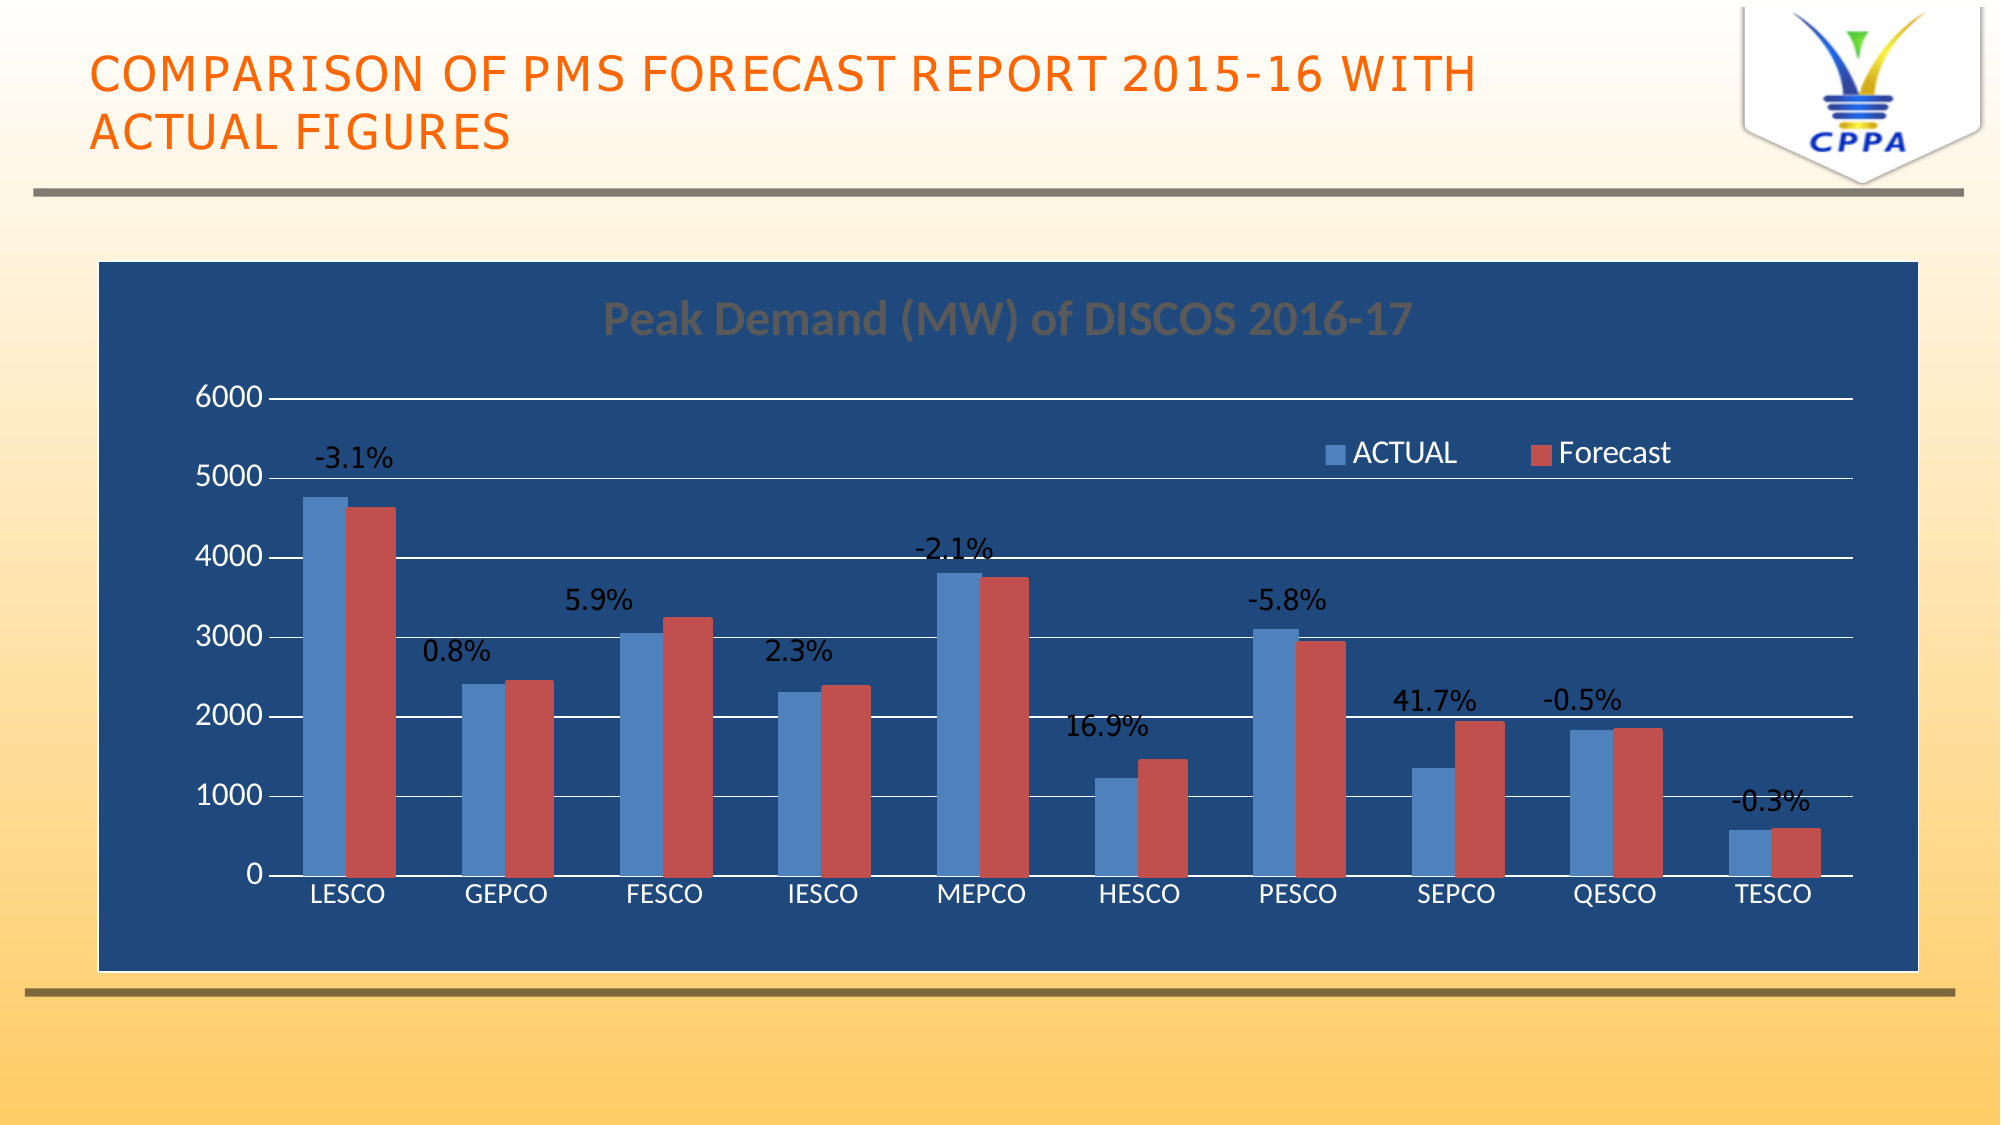

# COMPARISON OF PMS FORECAST REPORT 2015-16 WITH ACTUAL FIGURES

### Chart: Peak Demand (MW) of DISCOS 2016-17

| Category | ACTUAL | Forecast |
|---|---|---|
| LESCO | 4765.0 | 4616.0 |
| GEPCO | 2413.0 | 2432.0 |
| FESCO | 3053.0 | 3232.0 |
| IESCO | 2314.0 | 2367.0 |
| MEPCO | 3804.0 | 3726.0 |
| HESCO | 1234.0 | 1442.0 |
| PESCO | 3110.0 | 2931.0 |
| SEPCO | 1359.0 | 1926.0 |
| QESCO | 1840.0 | 1830.0 |
| TESCO | 580.0 | 578.0 |
-3.1%
-2.1%
-5.8%
5.9%
2.3%
0.8%
-0.5%
41.7%
16.9%
-0.3%